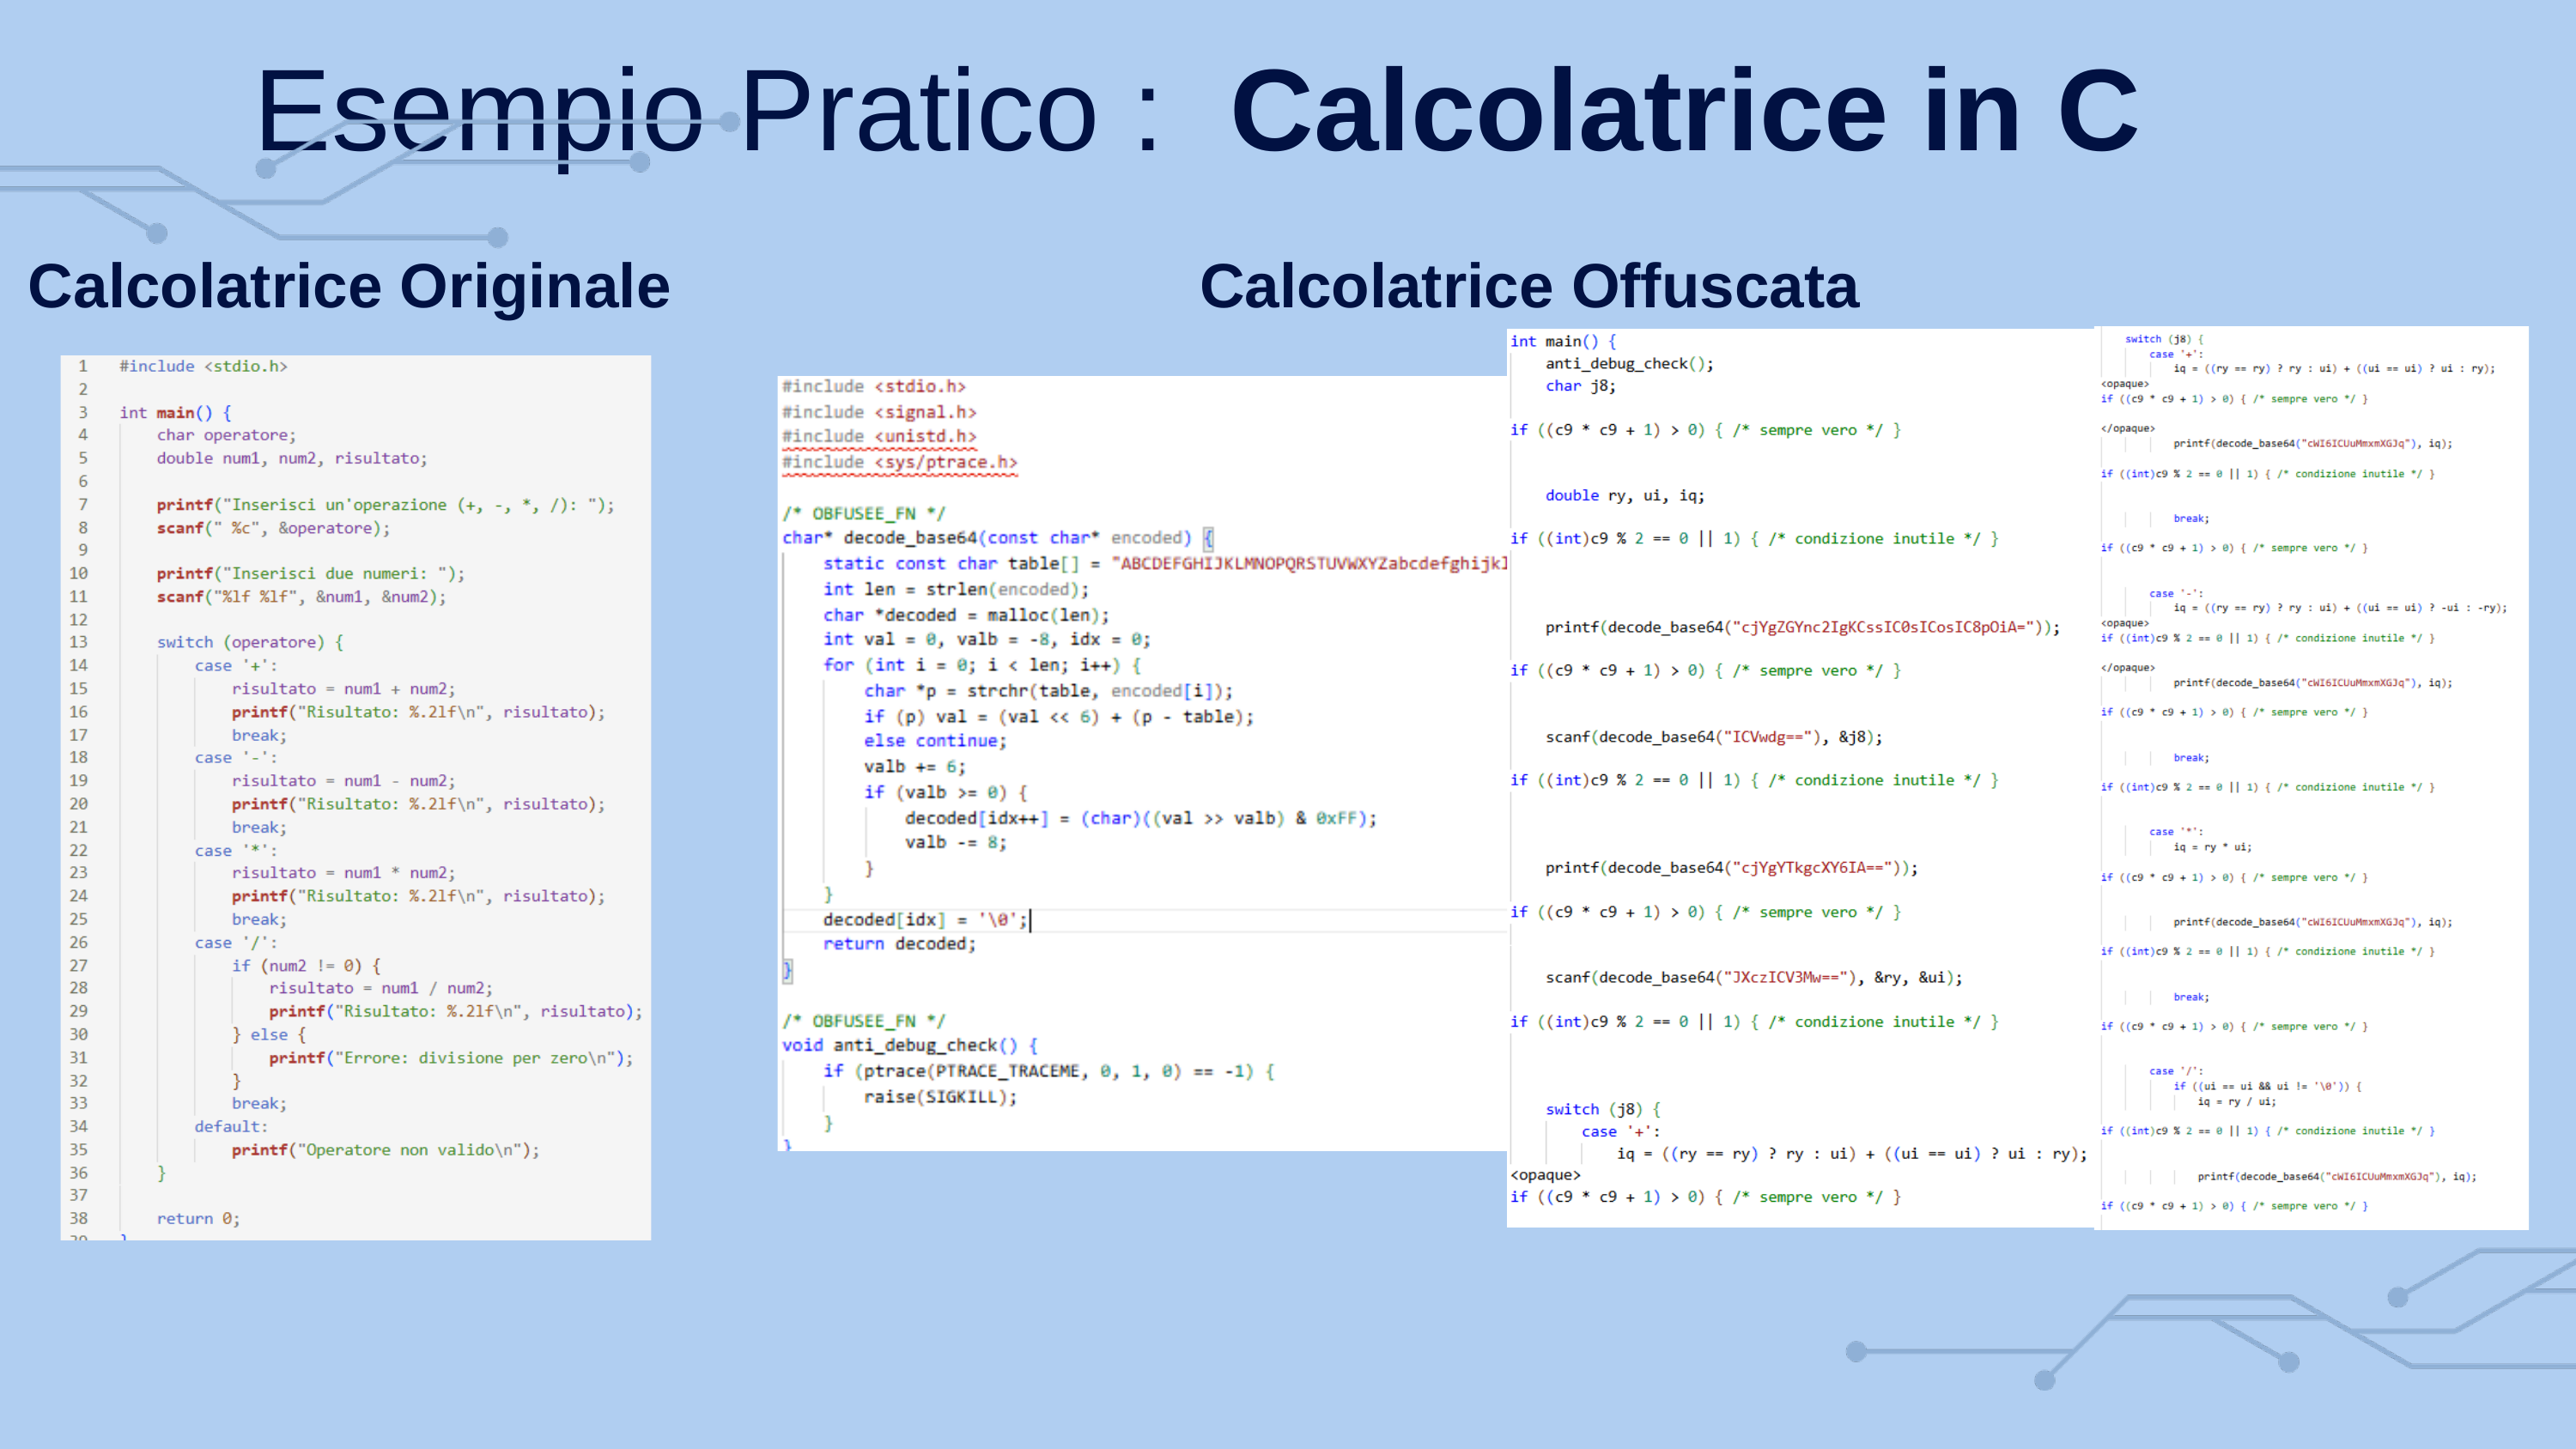

Esempio Pratico :
Calcolatrice in C

Calcolatrice Originale
Calcolatrice Offuscata